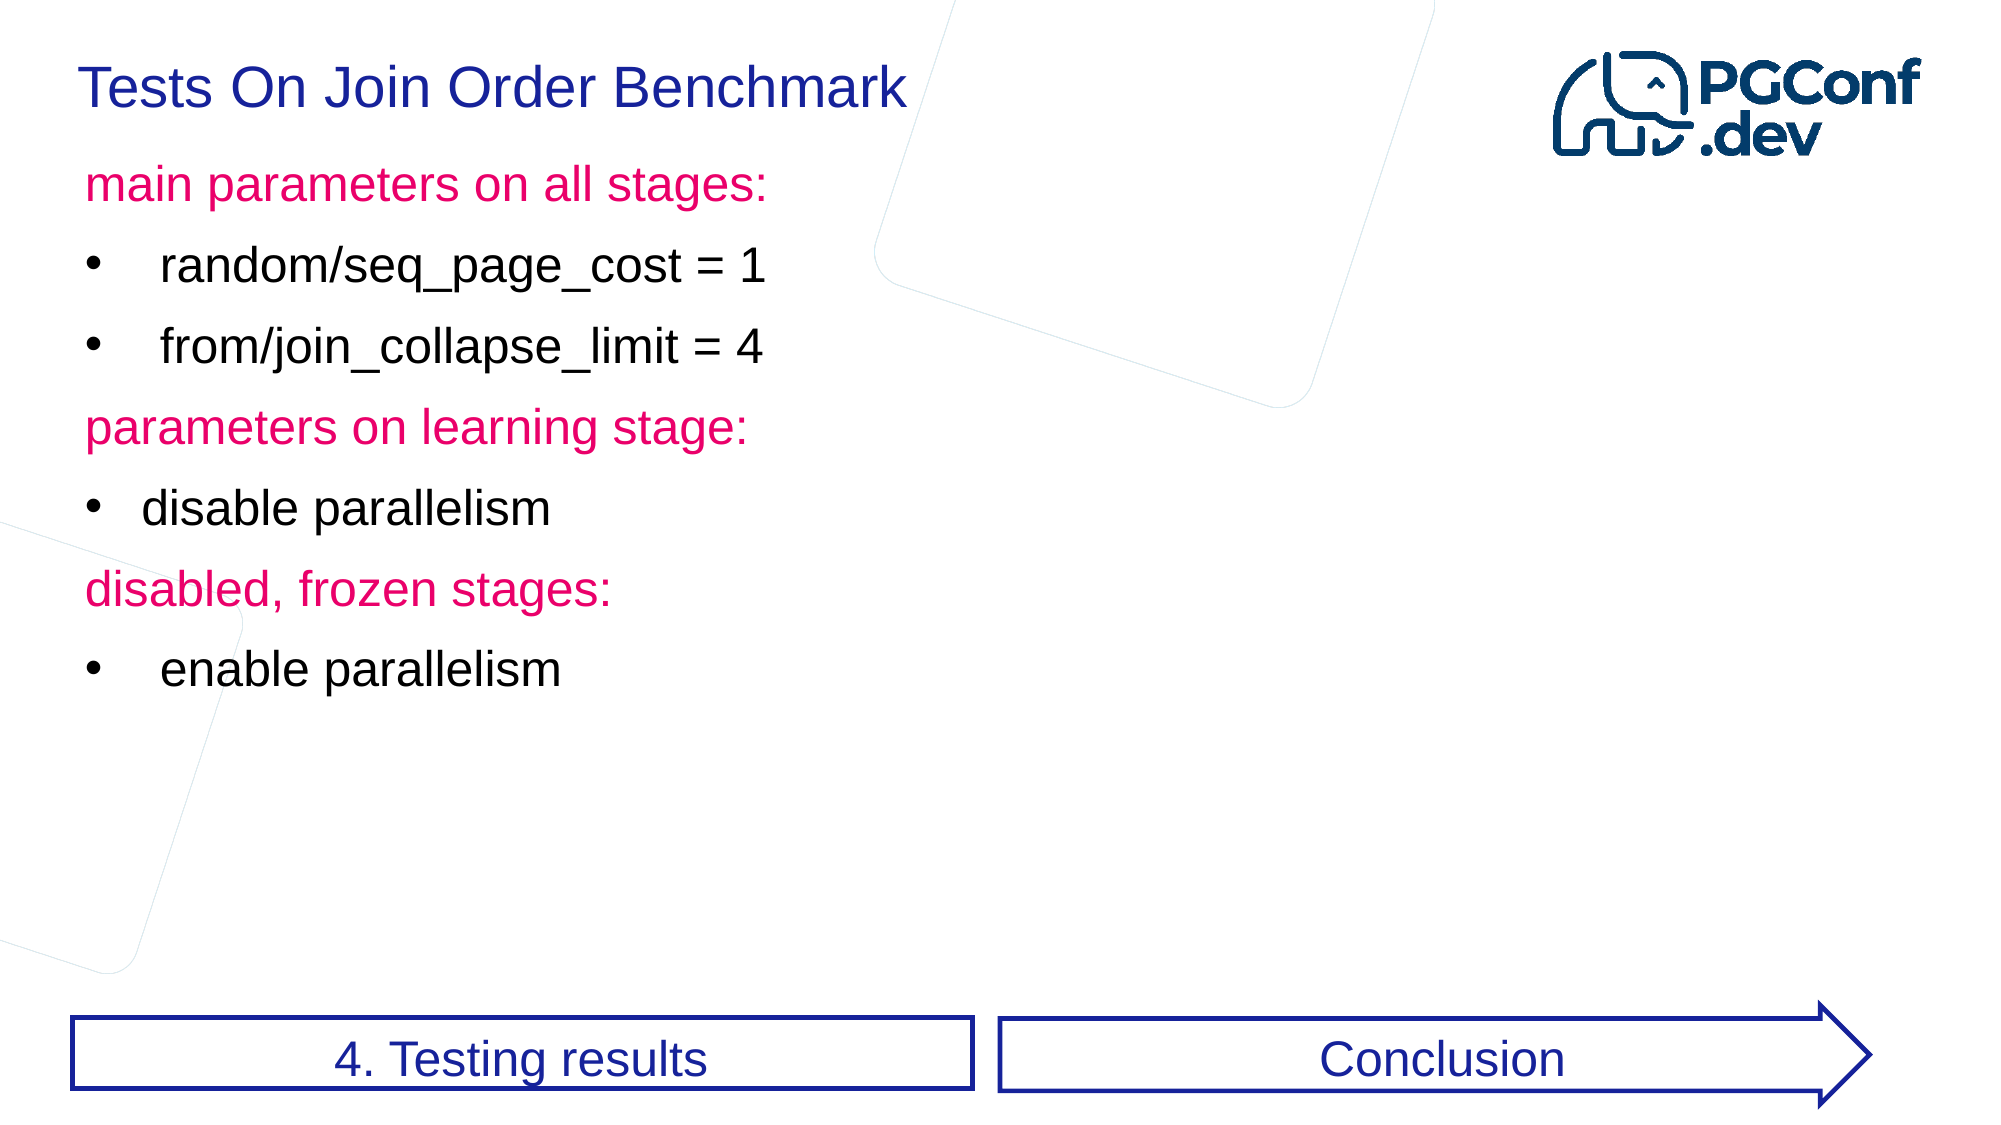

# Tests On Join Order Benchmark
main parameters on all stages:
random/seq_page_cost = 1
from/join_collapse_limit = 4
parameters on learning stage:
disable parallelism
disabled, frozen stages:
enable parallelism
4. Testing results
Conclusion
84